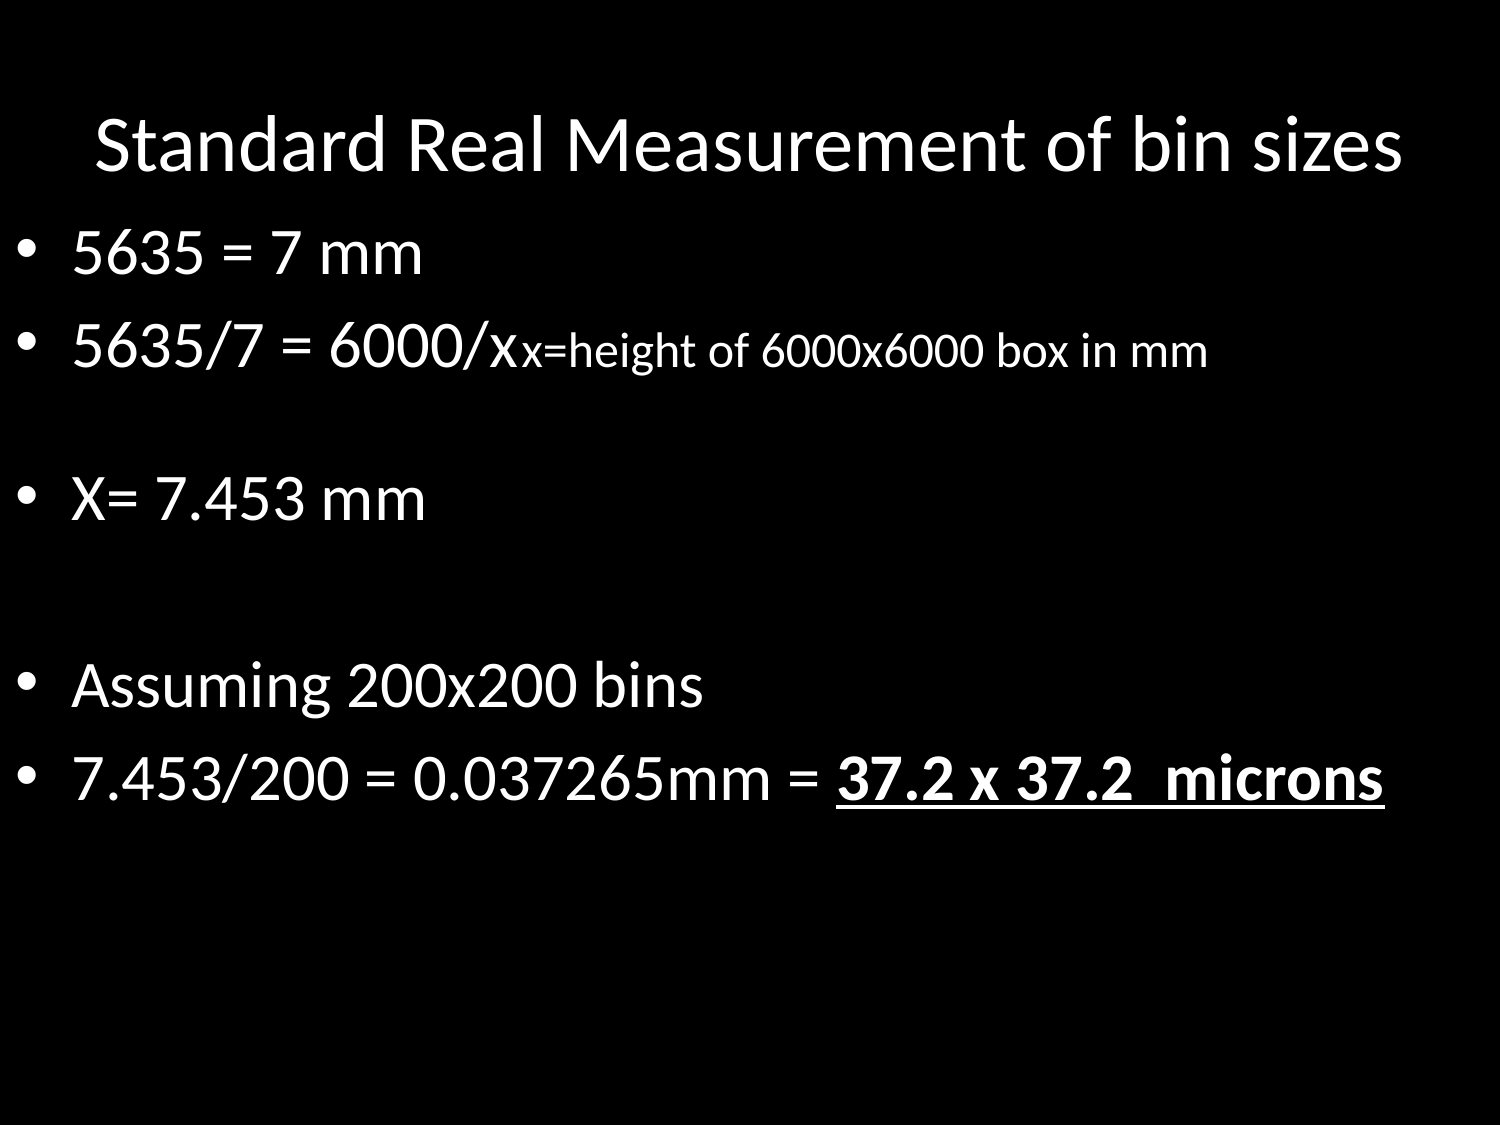

# Standard Real Measurement of bin sizes
5635 = 7 mm
5635/7 = 6000/x	x=height of 6000x6000 box in mm
X= 7.453 mm

Assuming 200x200 bins
7.453/200 = 0.037265mm = 37.2 x 37.2  microns